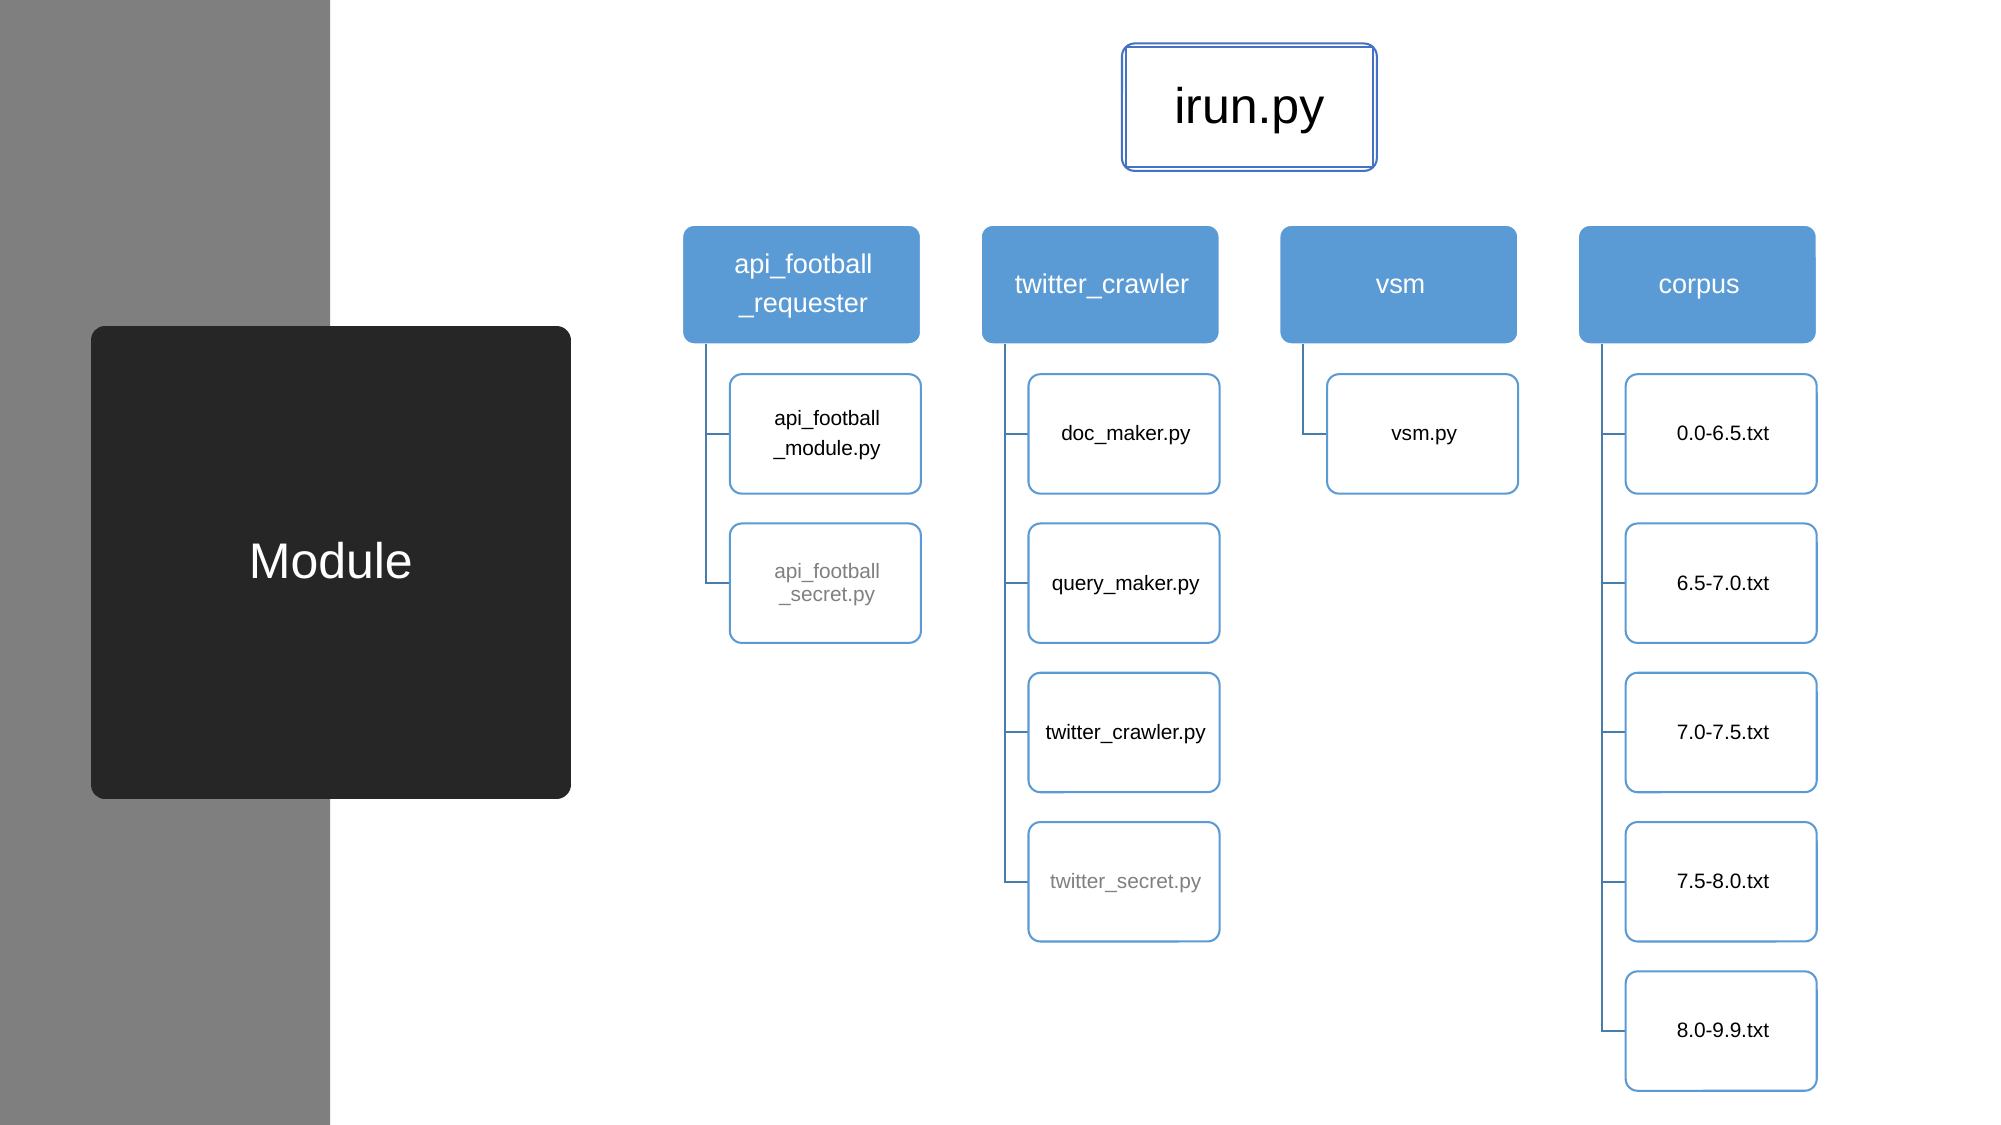

irun.py
api_football
_requester
api_football
_module.py
api_football
_secret.py
twitter_crawler
doc_maker.py
query_maker.py
twitter_crawler.py
twitter_secret.py
vsm
vsm.py
corpus
0.0-6.5.txt
6.5-7.0.txt
7.0-7.5.txt
7.5-8.0.txt
8.0-9.9.txt
# Module